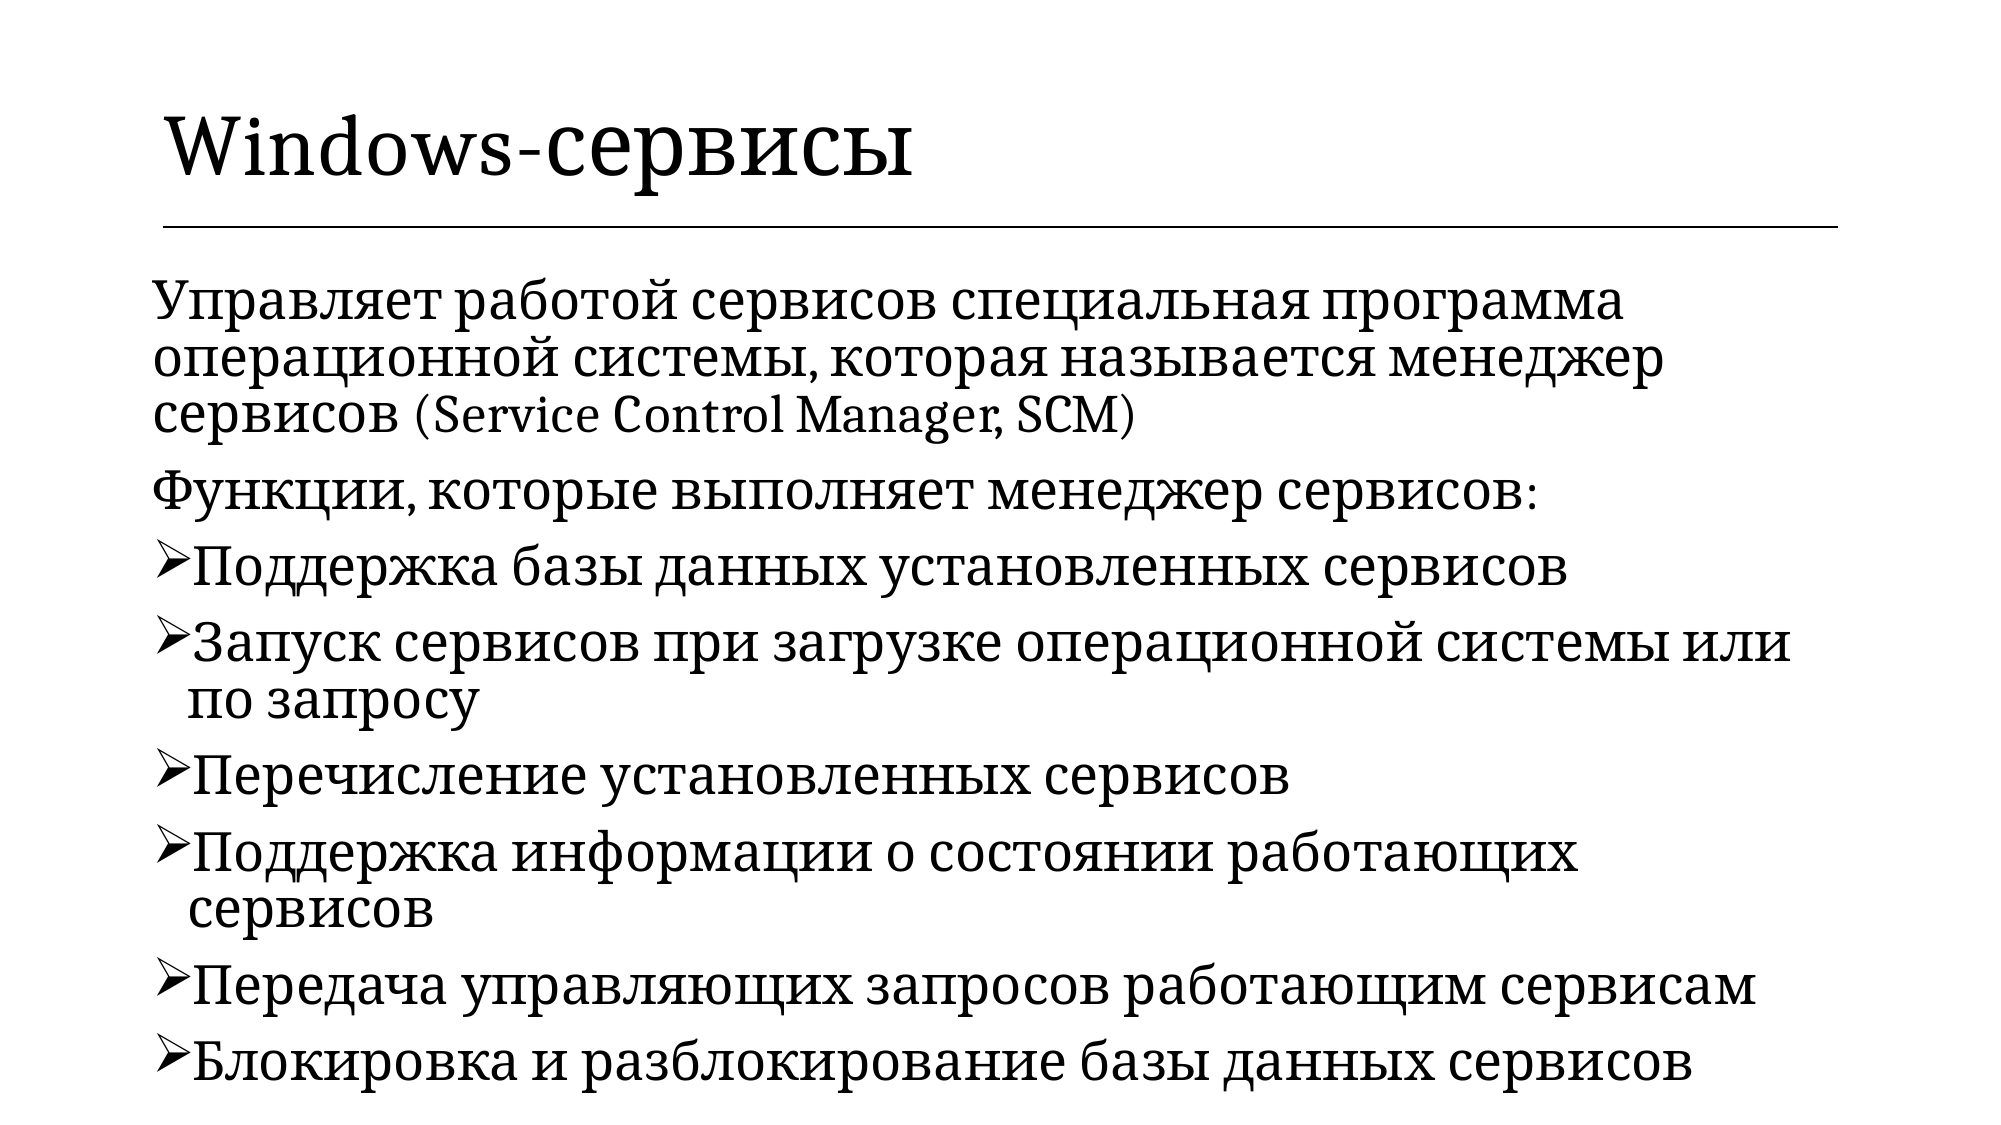

| Windows-сервисы |
| --- |
Управляет работой сервисов специальная программа операционной системы, которая называется менеджер сервисов (Service Control Manager, SCM)
Функции, которые выполняет менеджер сервисов:
Поддержка базы данных установленных сервисов
Запуск сервисов при загрузке операционной системы или по запросу
Перечисление установленных сервисов
Поддержка информации о состоянии работающих сервисов
Передача управляющих запросов работающим сервисам
Блокировка и разблокирование базы данных сервисов